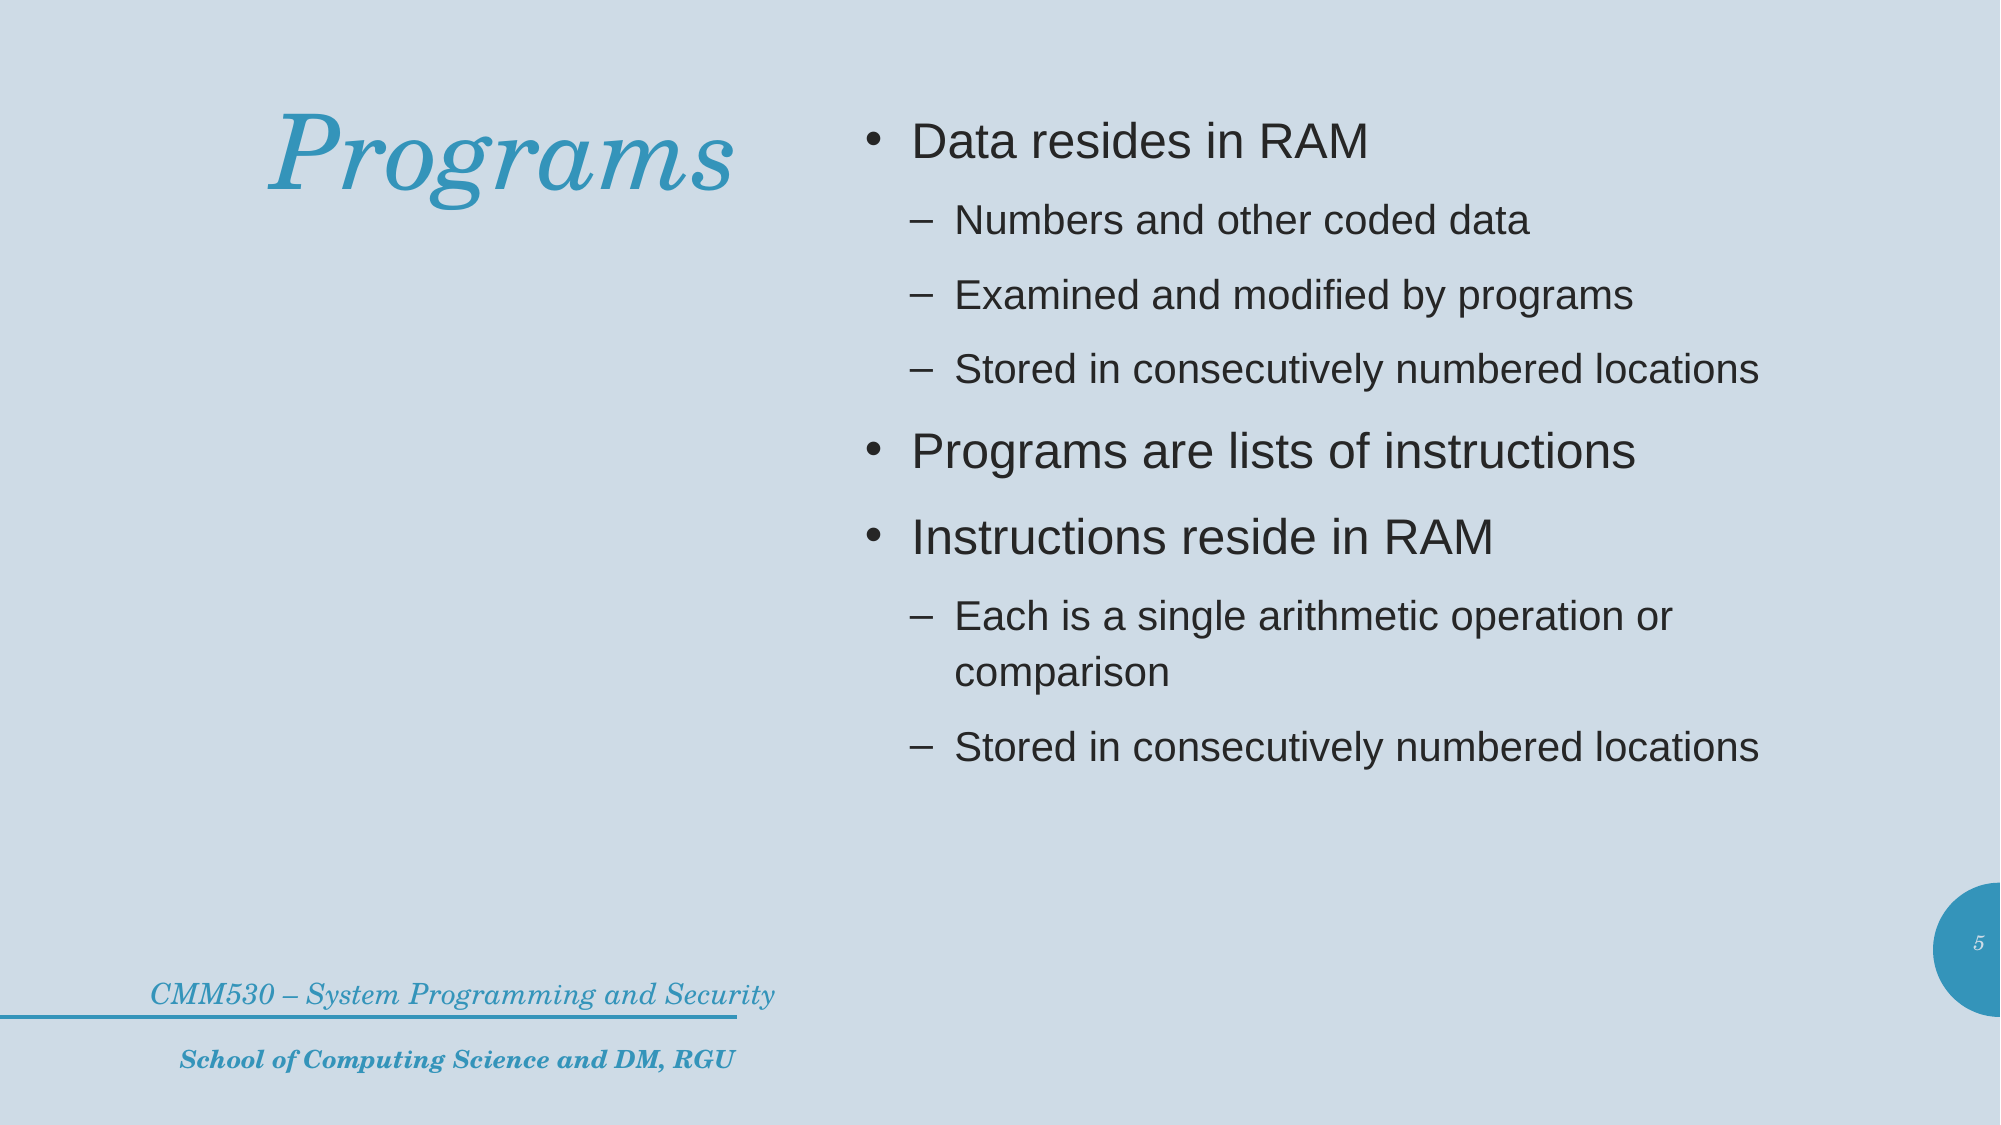

# Programs
Data resides in RAM
Numbers and other coded data
Examined and modified by programs
Stored in consecutively numbered locations
Programs are lists of instructions
Instructions reside in RAM
Each is a single arithmetic operation or comparison
Stored in consecutively numbered locations
5